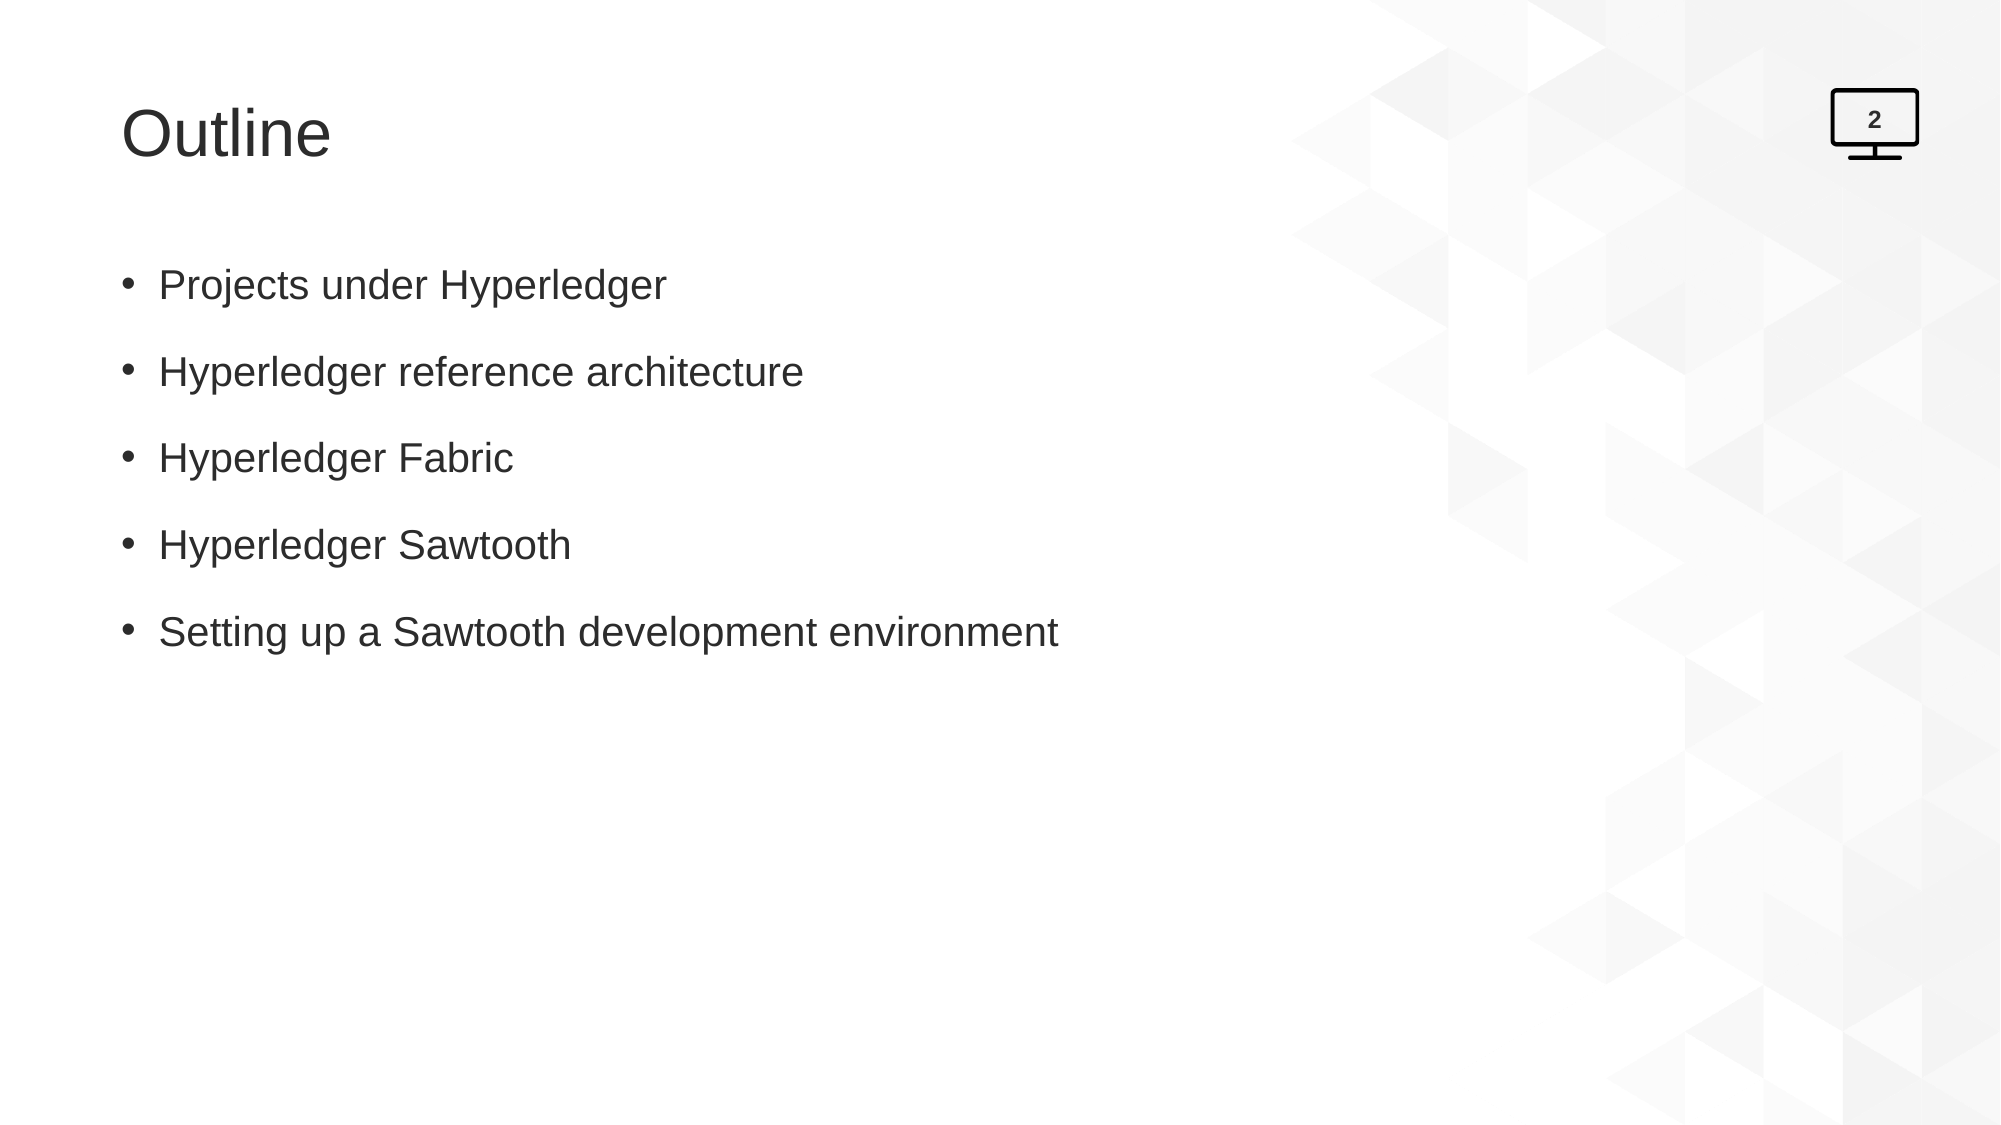

# Outline
2
Projects under Hyperledger
Hyperledger reference architecture
Hyperledger Fabric
Hyperledger Sawtooth
Setting up a Sawtooth development environment